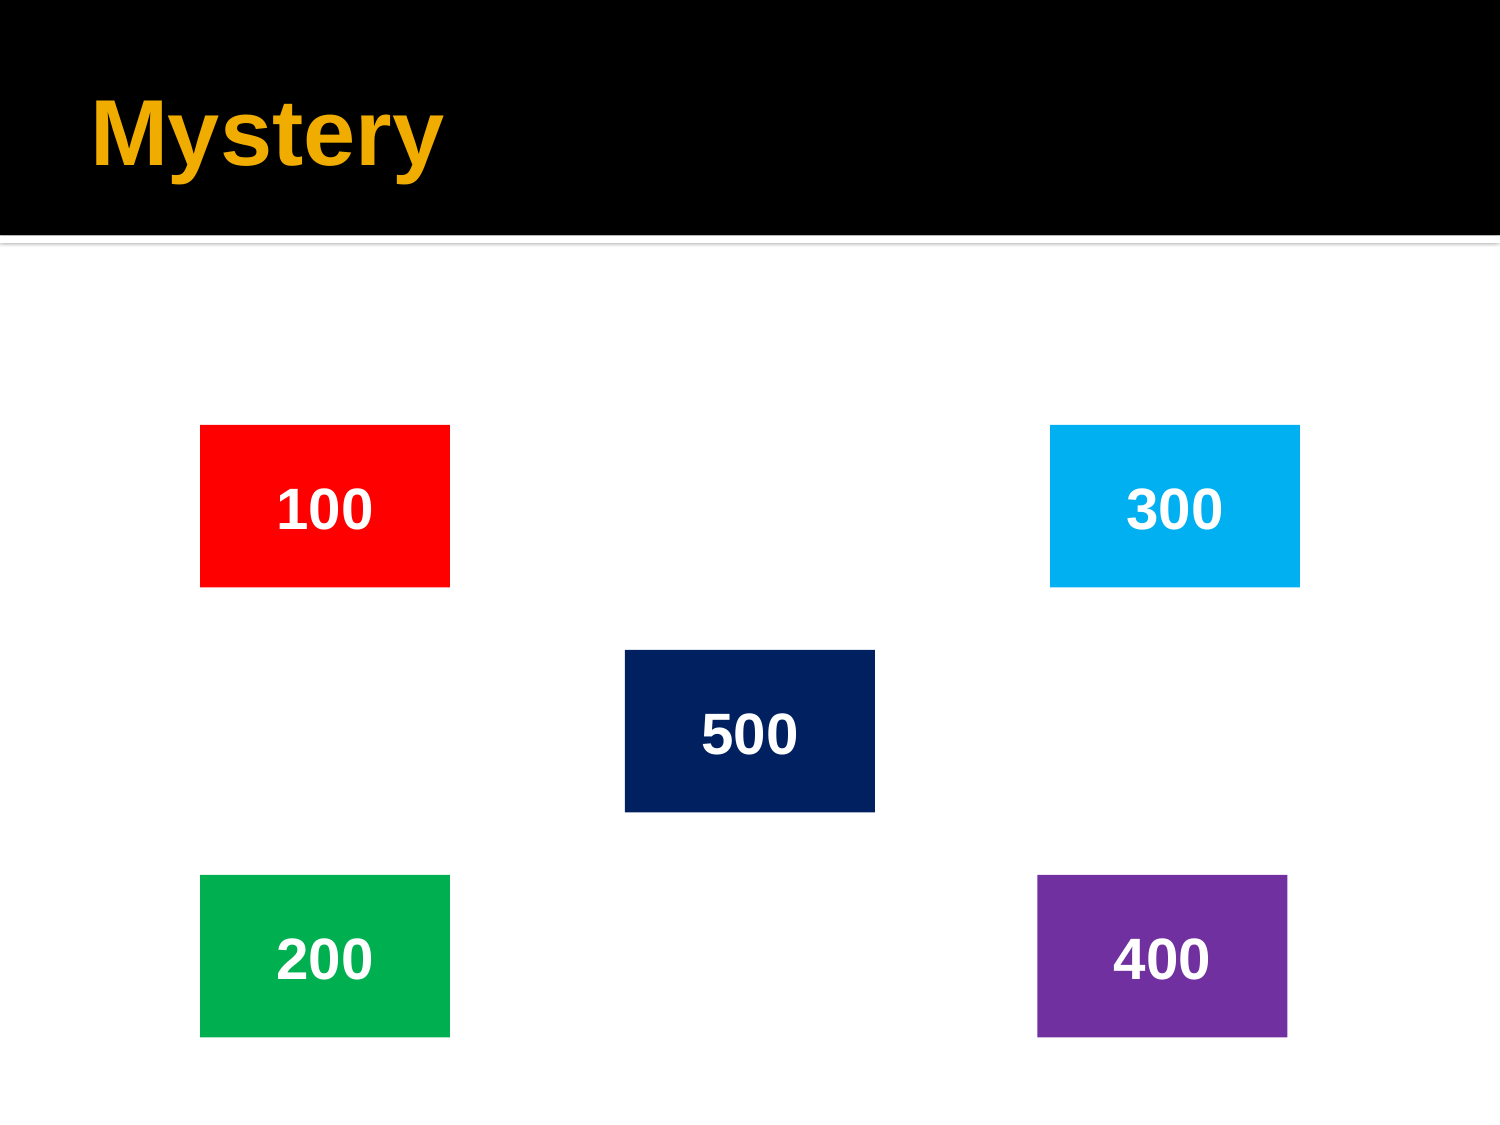

# Mystery

100
300
500
200
400